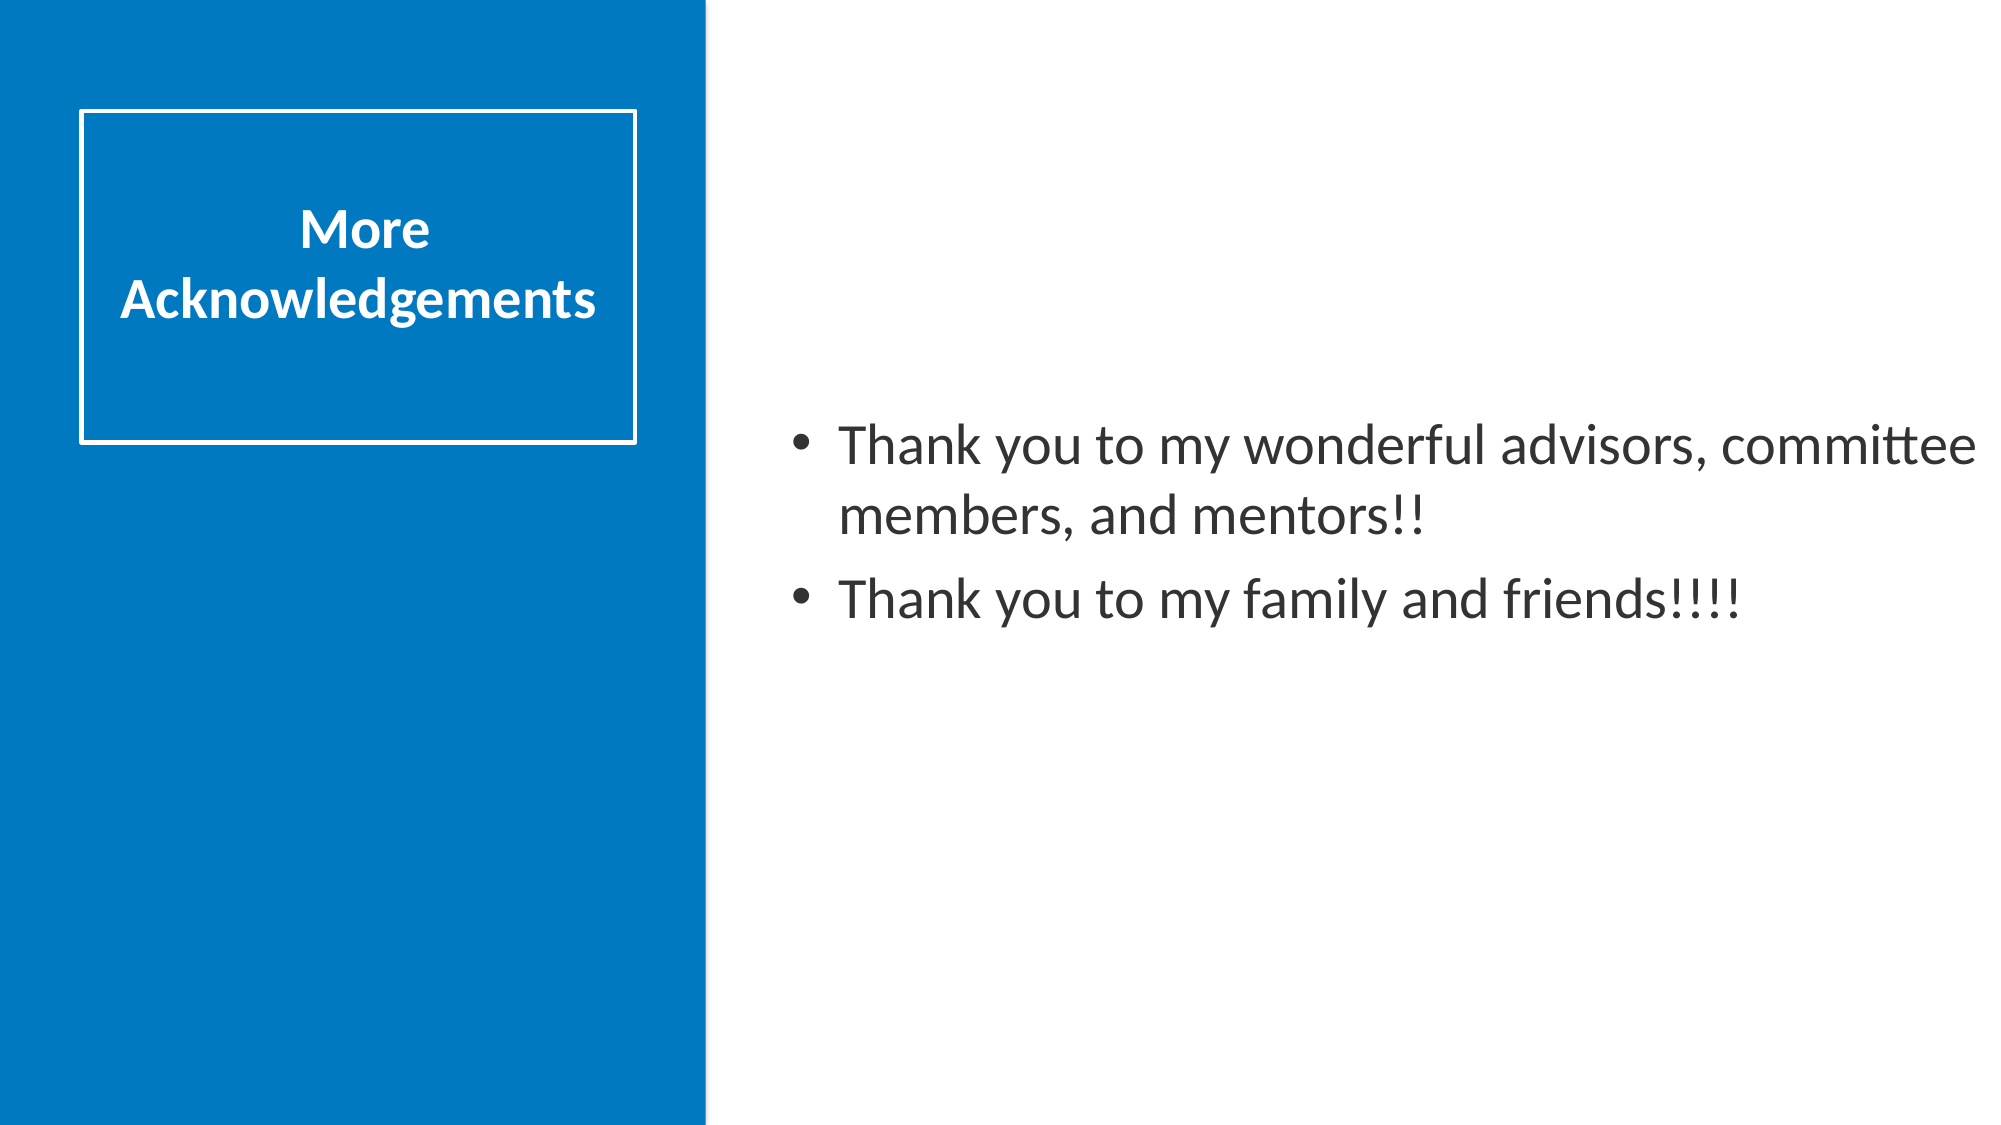

More Acknowledgements
Thank you to my wonderful advisors, committee members, and mentors!!
Thank you to my family and friends!!!!